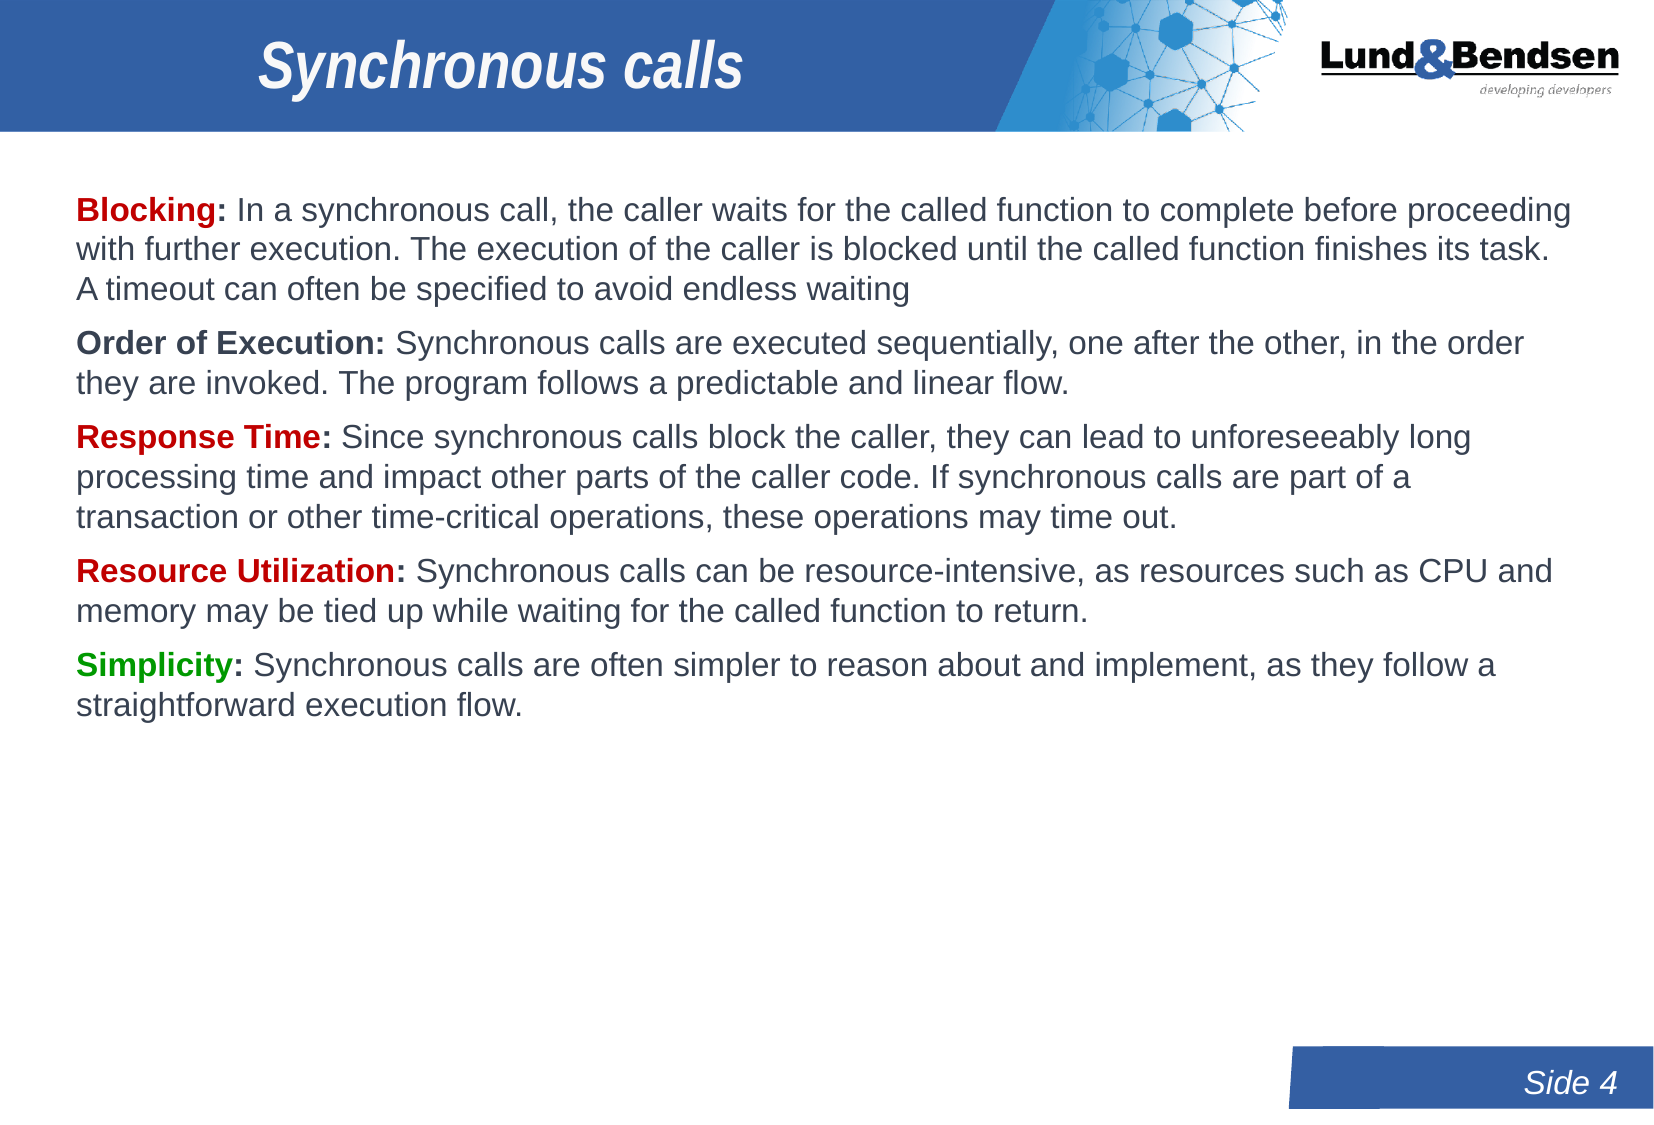

# Synchronous calls
Blocking: In a synchronous call, the caller waits for the called function to complete before proceeding with further execution. The execution of the caller is blocked until the called function finishes its task. A timeout can often be specified to avoid endless waiting
Order of Execution: Synchronous calls are executed sequentially, one after the other, in the order they are invoked. The program follows a predictable and linear flow.
Response Time: Since synchronous calls block the caller, they can lead to unforeseeably long processing time and impact other parts of the caller code. If synchronous calls are part of a transaction or other time-critical operations, these operations may time out.
Resource Utilization: Synchronous calls can be resource-intensive, as resources such as CPU and memory may be tied up while waiting for the called function to return.
Simplicity: Synchronous calls are often simpler to reason about and implement, as they follow a straightforward execution flow.